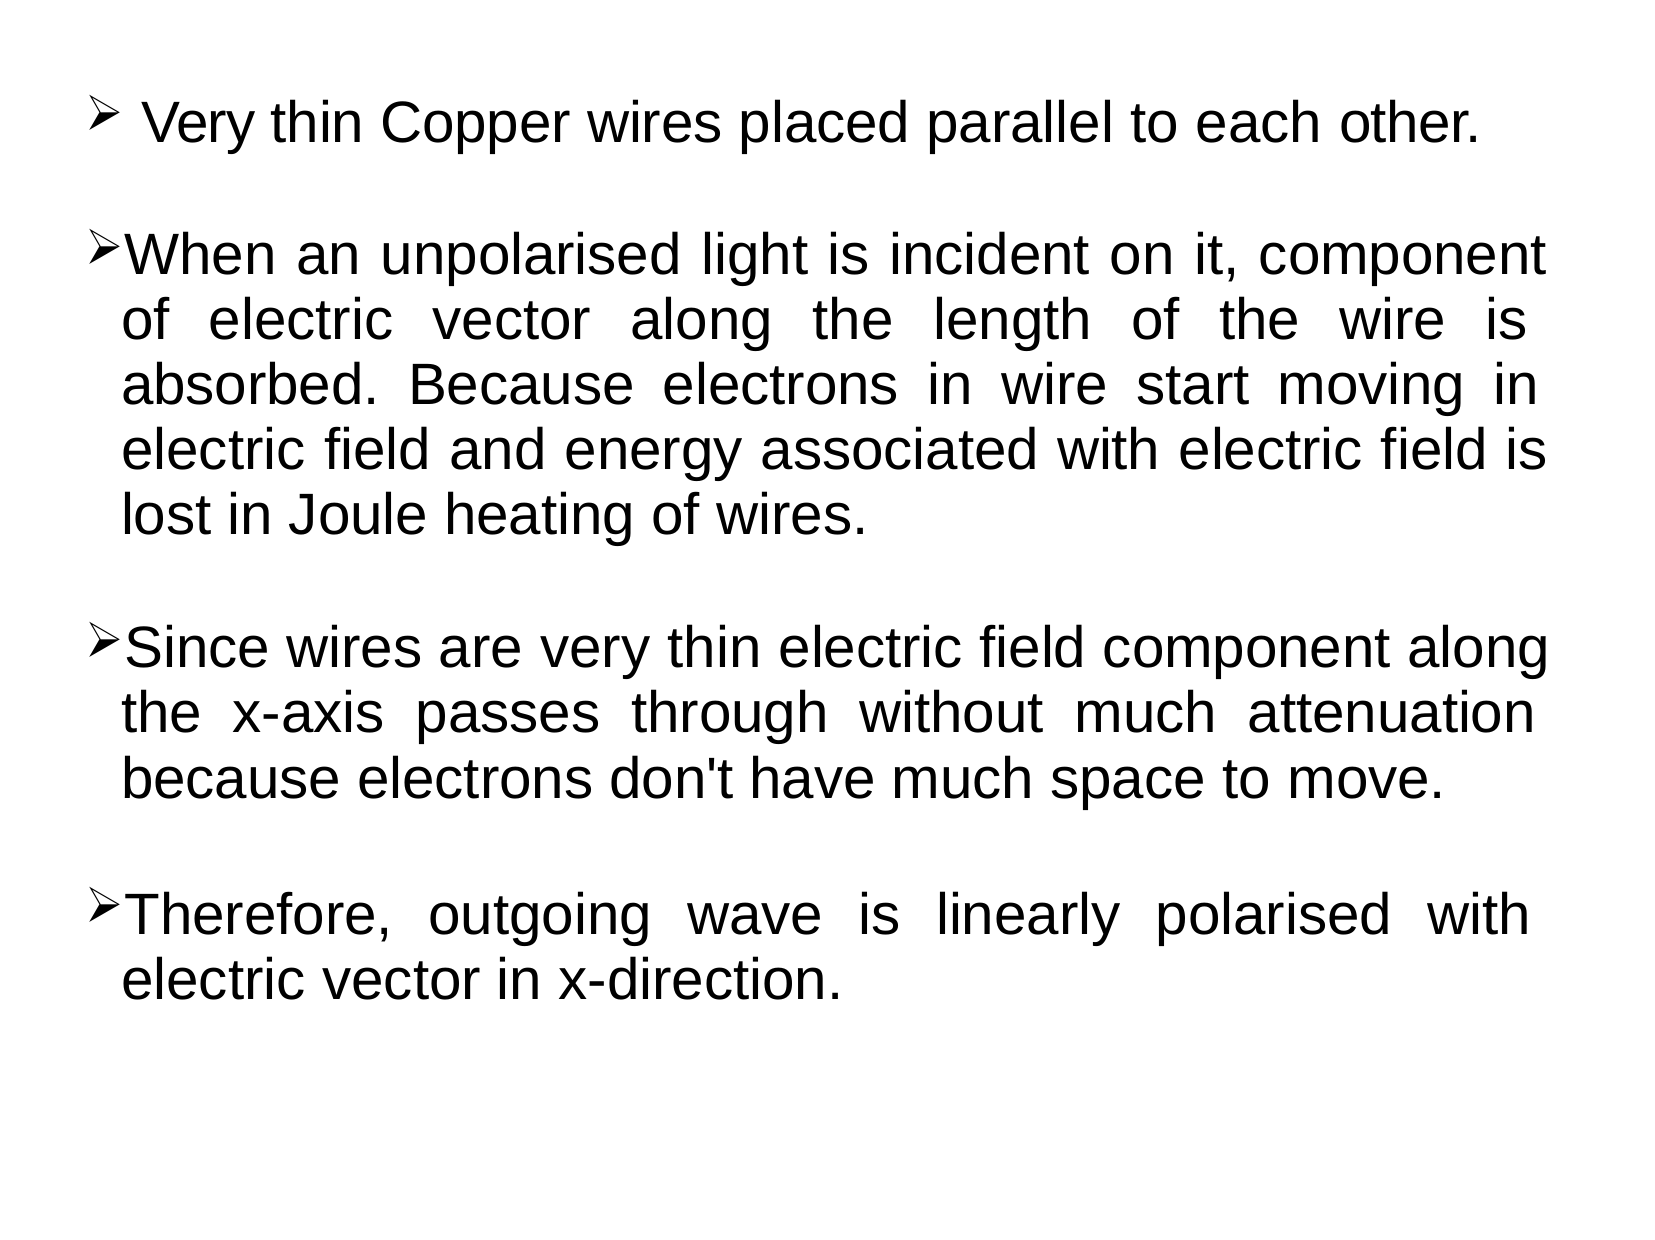

Very thin Copper wires placed parallel to each other.

When an unpolarised light is incident on it, component  of electric vector along the length of the wire is  absorbed. Because electrons in wire start moving in  electric field and energy associated with electric field is  lost in Joule heating of wires.

Since wires are very thin electric field component along  the x-axis passes through without much attenuation  because electrons don't have much space to move.

Therefore, outgoing wave is linearly polarised with  electric vector in x-direction.